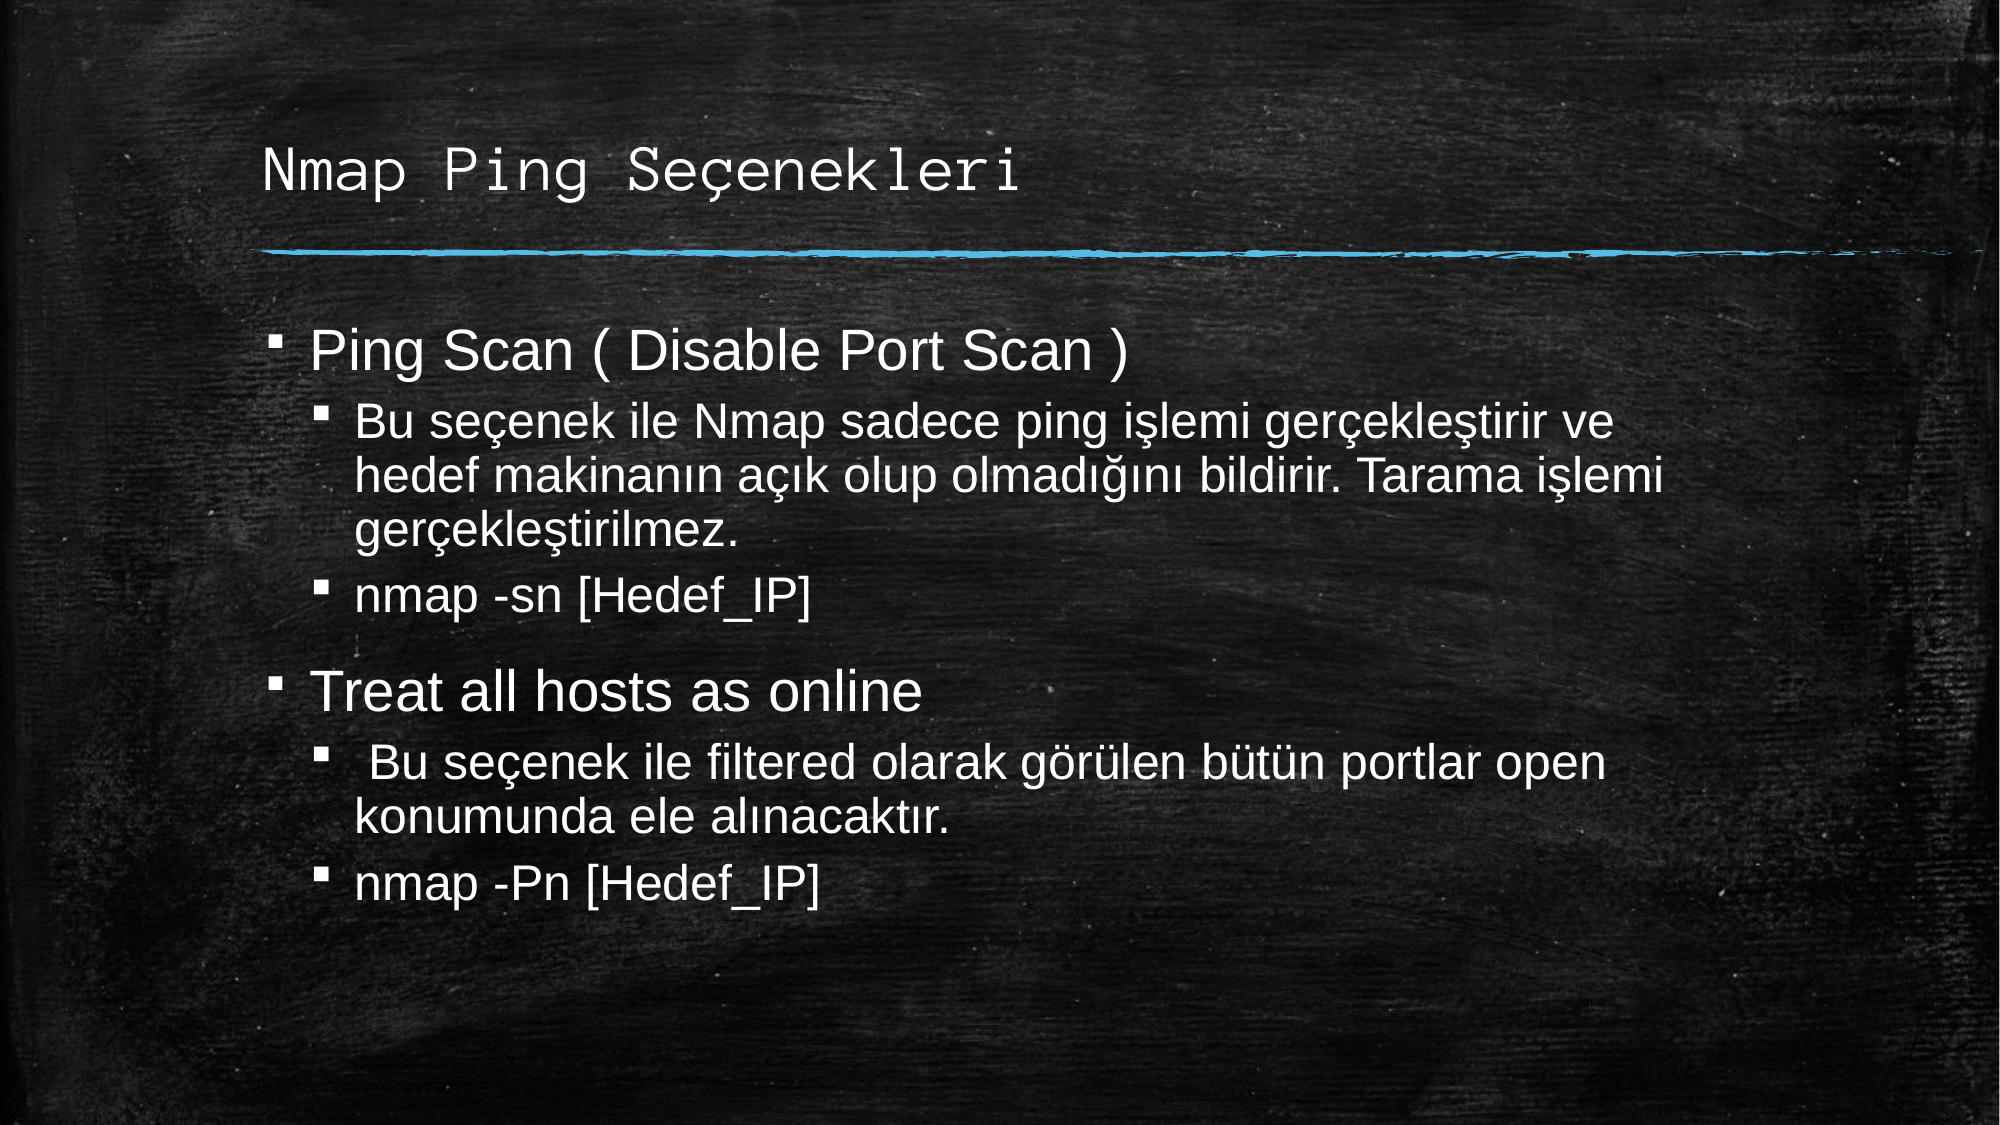

# Nmap Ping Seçenekleri
Ping Scan ( Disable Port Scan )
Bu seçenek ile Nmap sadece ping işlemi gerçekleştirir ve hedef makinanın açık olup olmadığını bildirir. Tarama işlemi gerçekleştirilmez.
nmap -sn [Hedef_IP]
Treat all hosts as online
 Bu seçenek ile filtered olarak görülen bütün portlar open konumunda ele alınacaktır.
nmap -Pn [Hedef_IP]